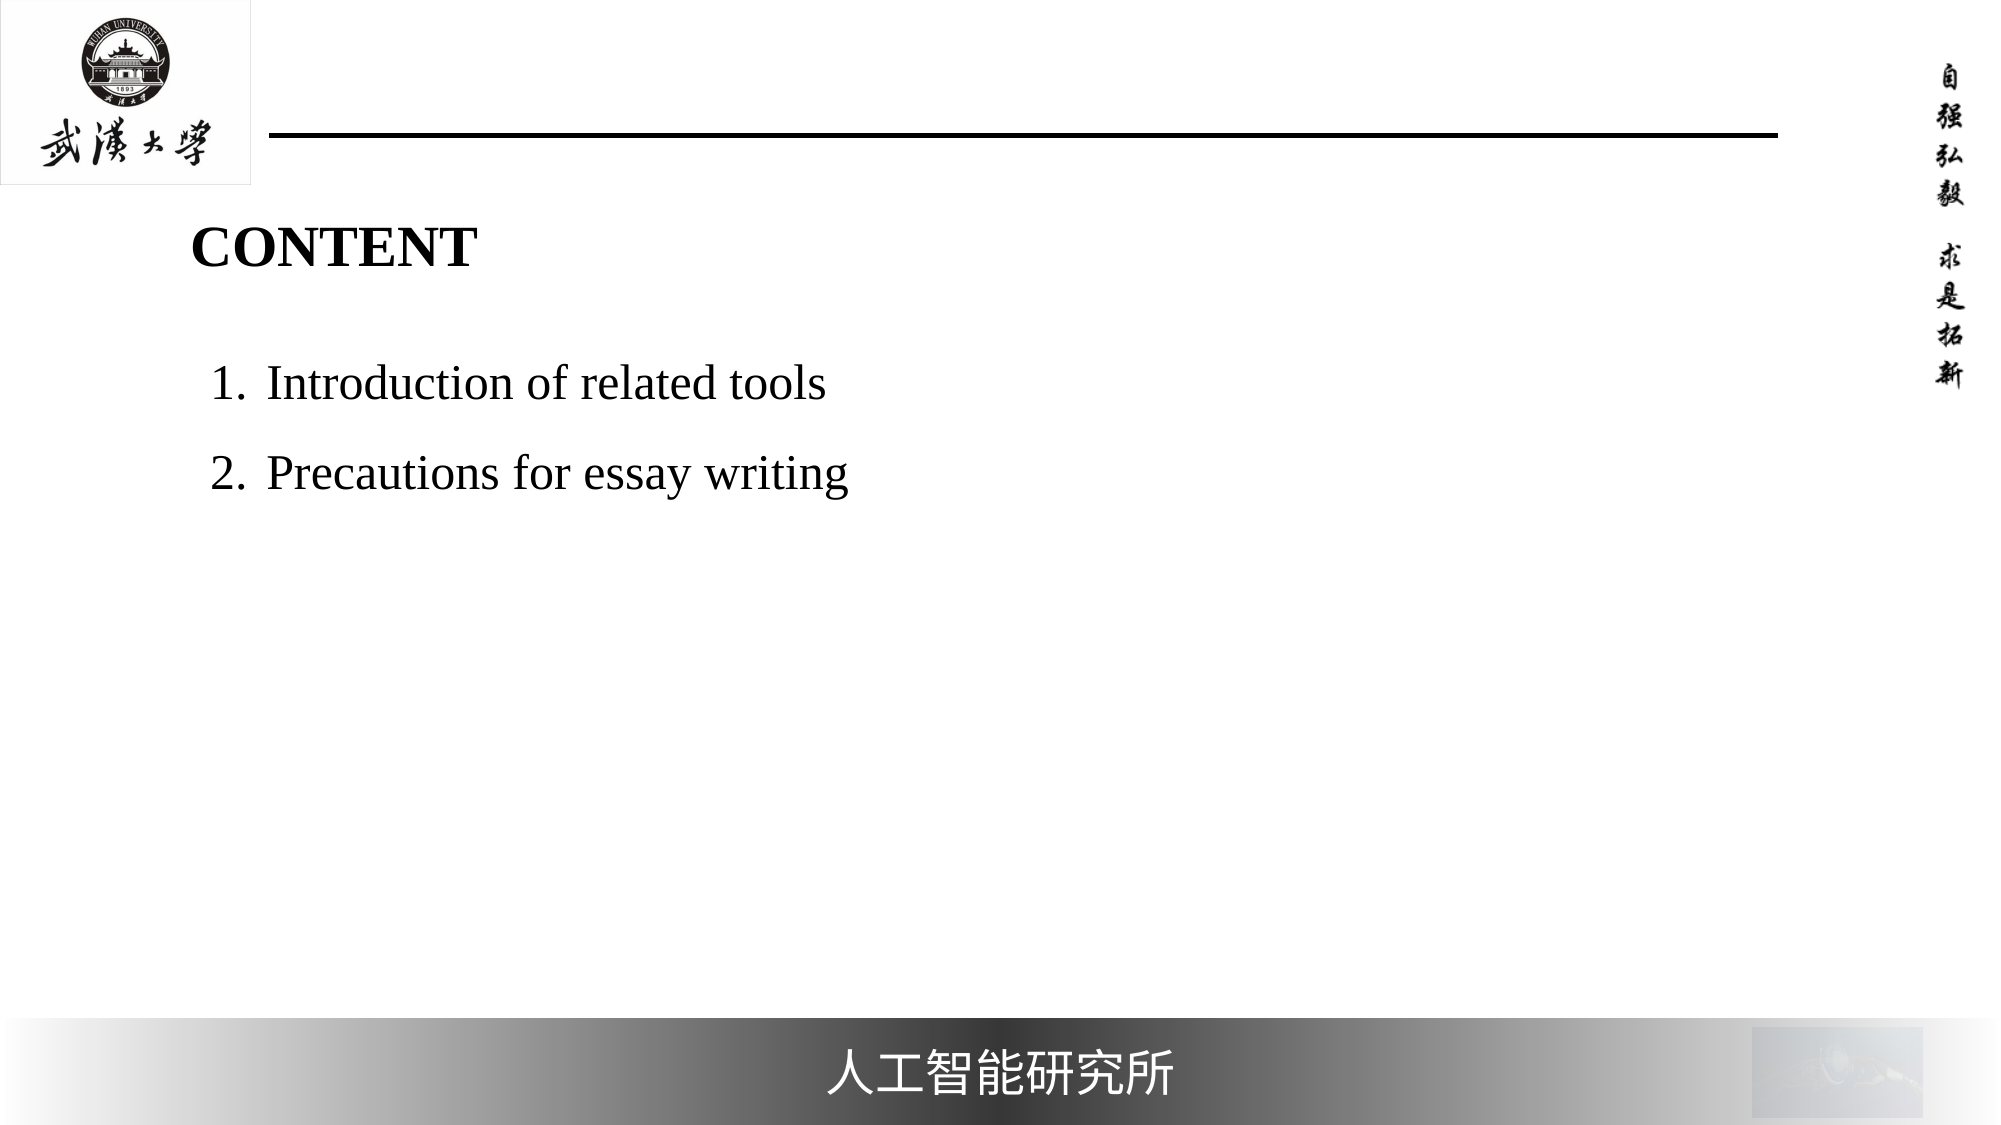

#
Introduction of related tools
Precautions for essay writing

16